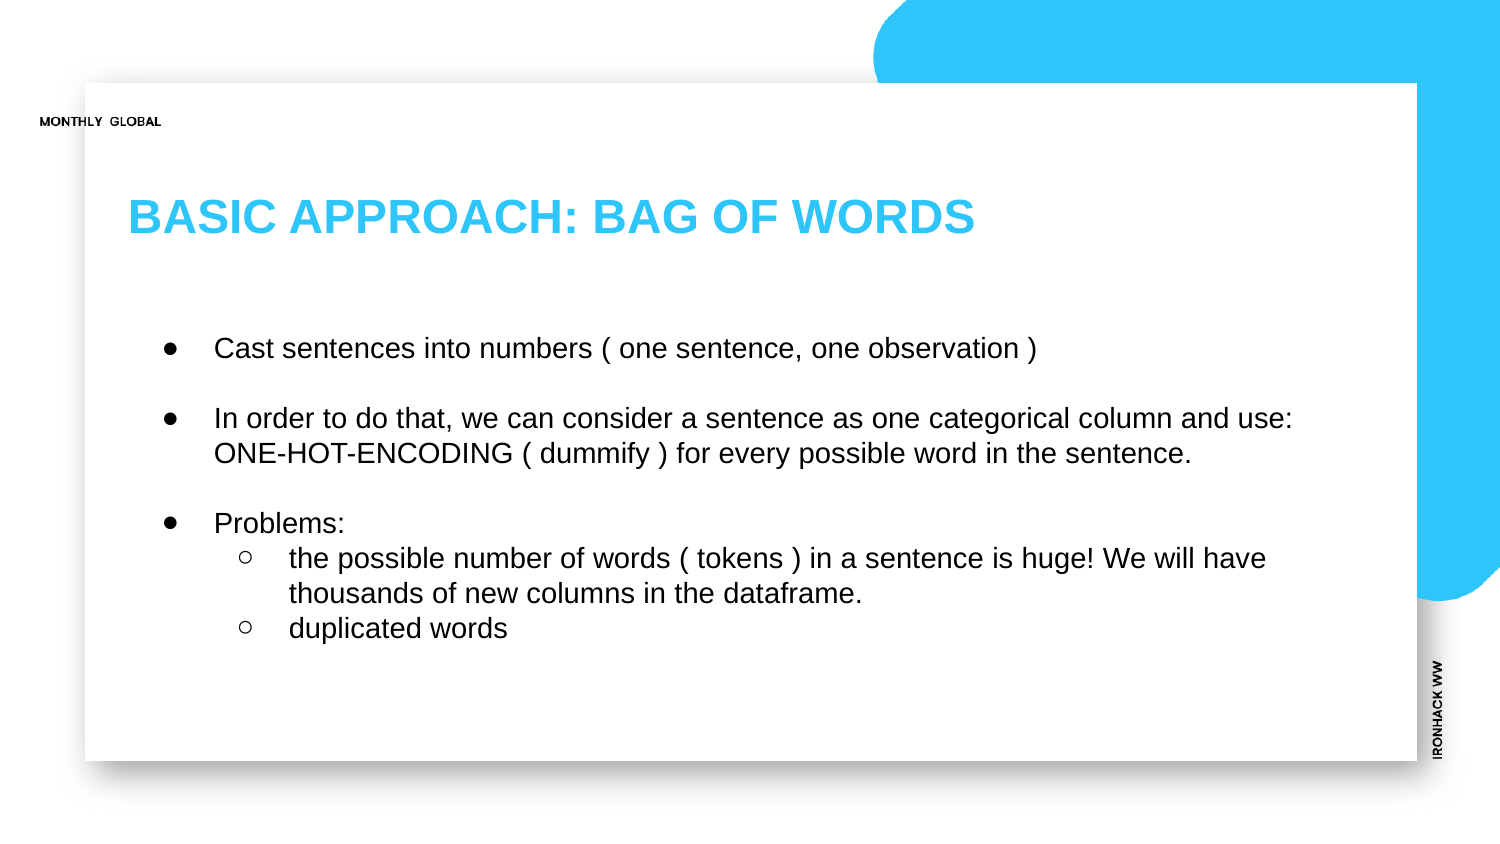

# BASIC APPROACH: BAG OF WORDS
Cast sentences into numbers ( one sentence, one observation )

In order to do that, we can consider a sentence as one categorical column and use: ONE-HOT-ENCODING ( dummify ) for every possible word in the sentence.

Problems:
the possible number of words ( tokens ) in a sentence is huge! We will have thousands of new columns in the dataframe.
duplicated words